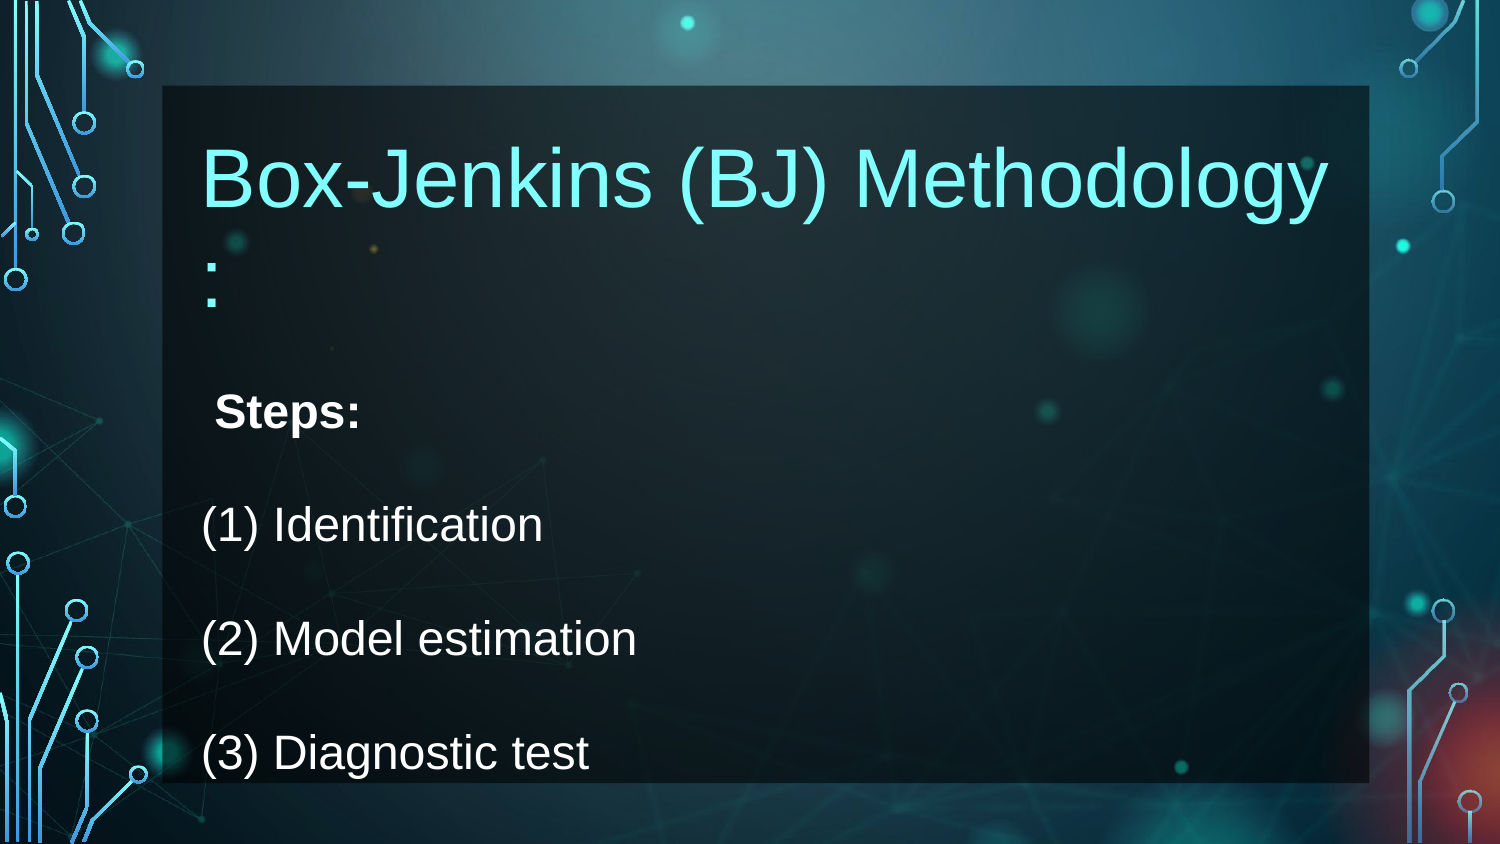

Box-Jenkins (BJ) Methodology :
 Steps:
(1) Identification
(2) Model estimation
(3) Diagnostic test

    Then we can do forecasting